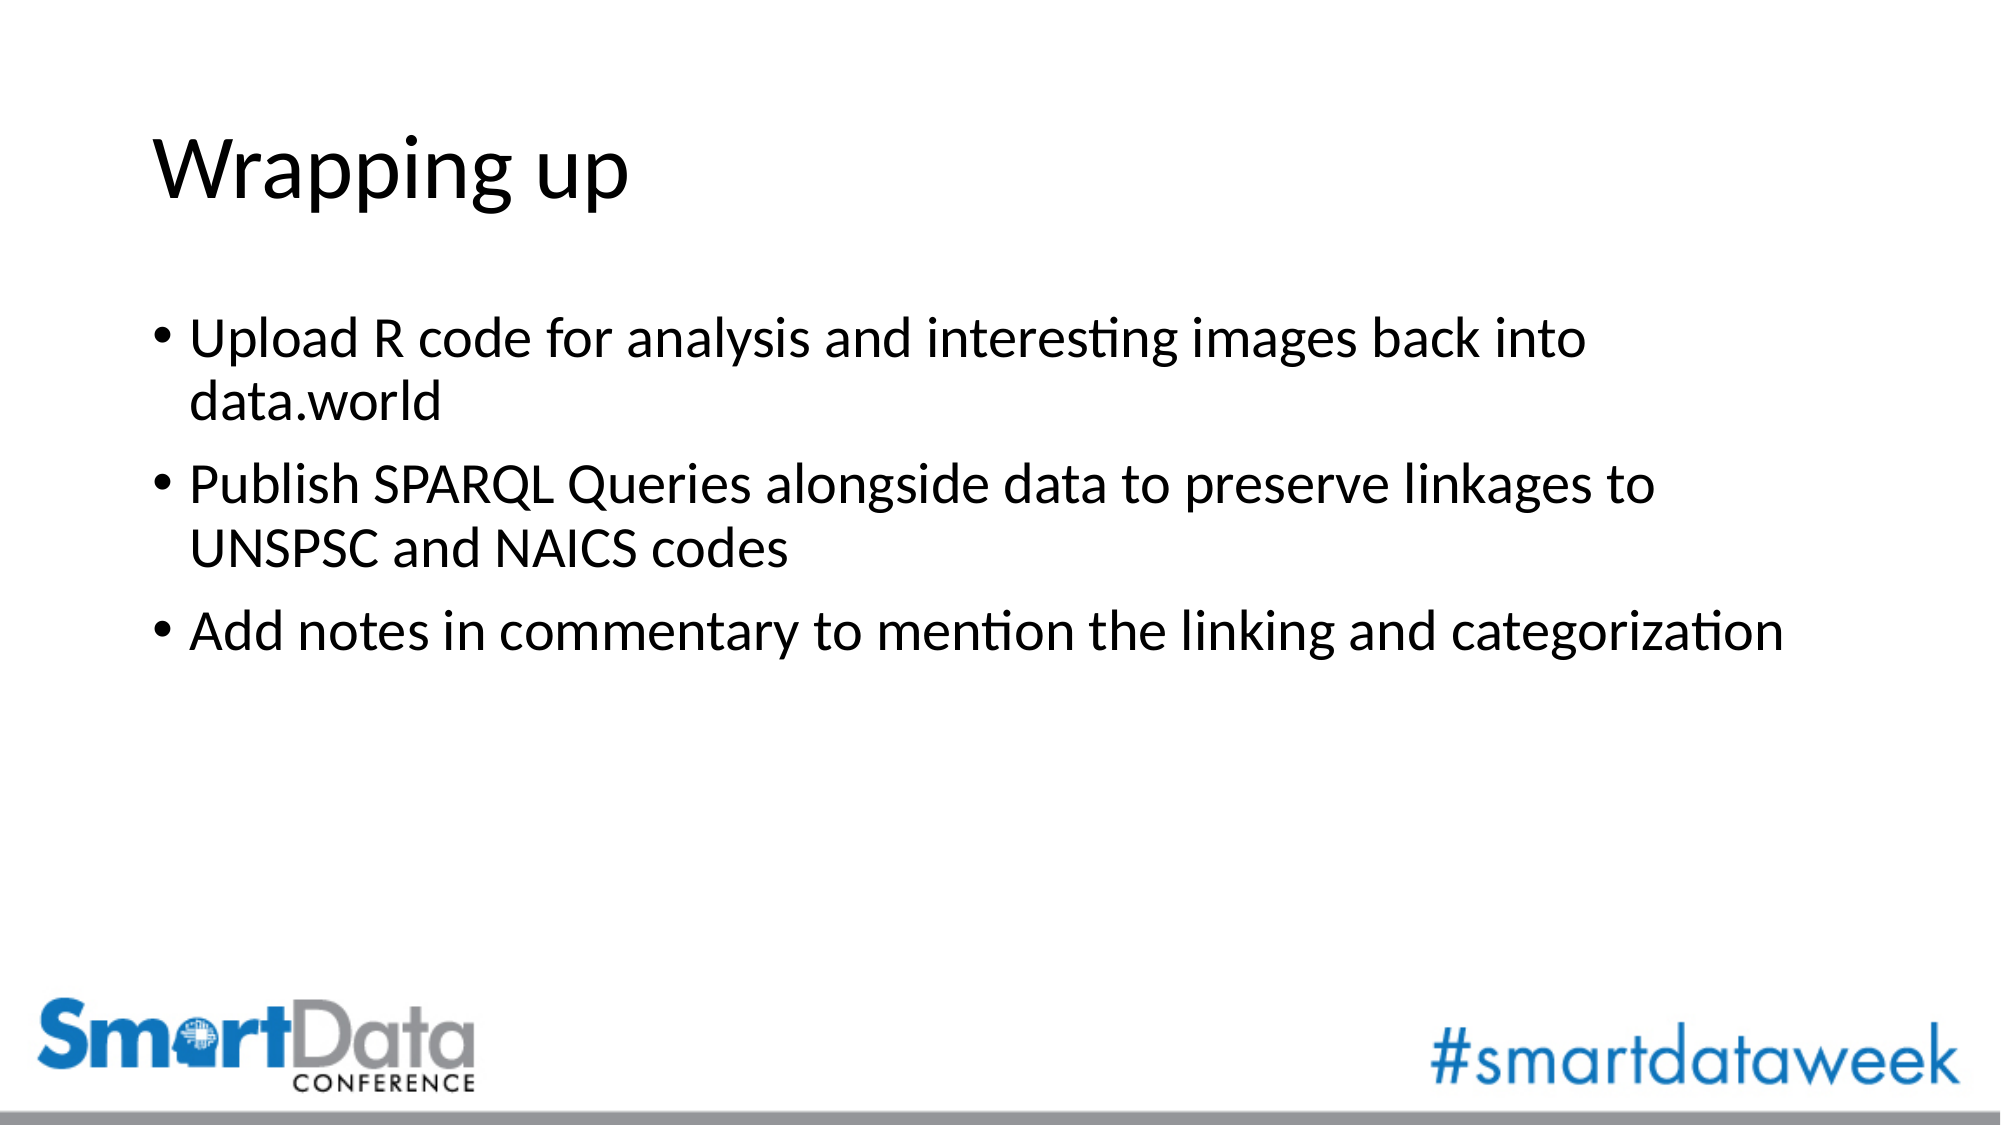

# Wrapping up
Upload R code for analysis and interesting images back into data.world
Publish SPARQL Queries alongside data to preserve linkages to UNSPSC and NAICS codes
Add notes in commentary to mention the linking and categorization